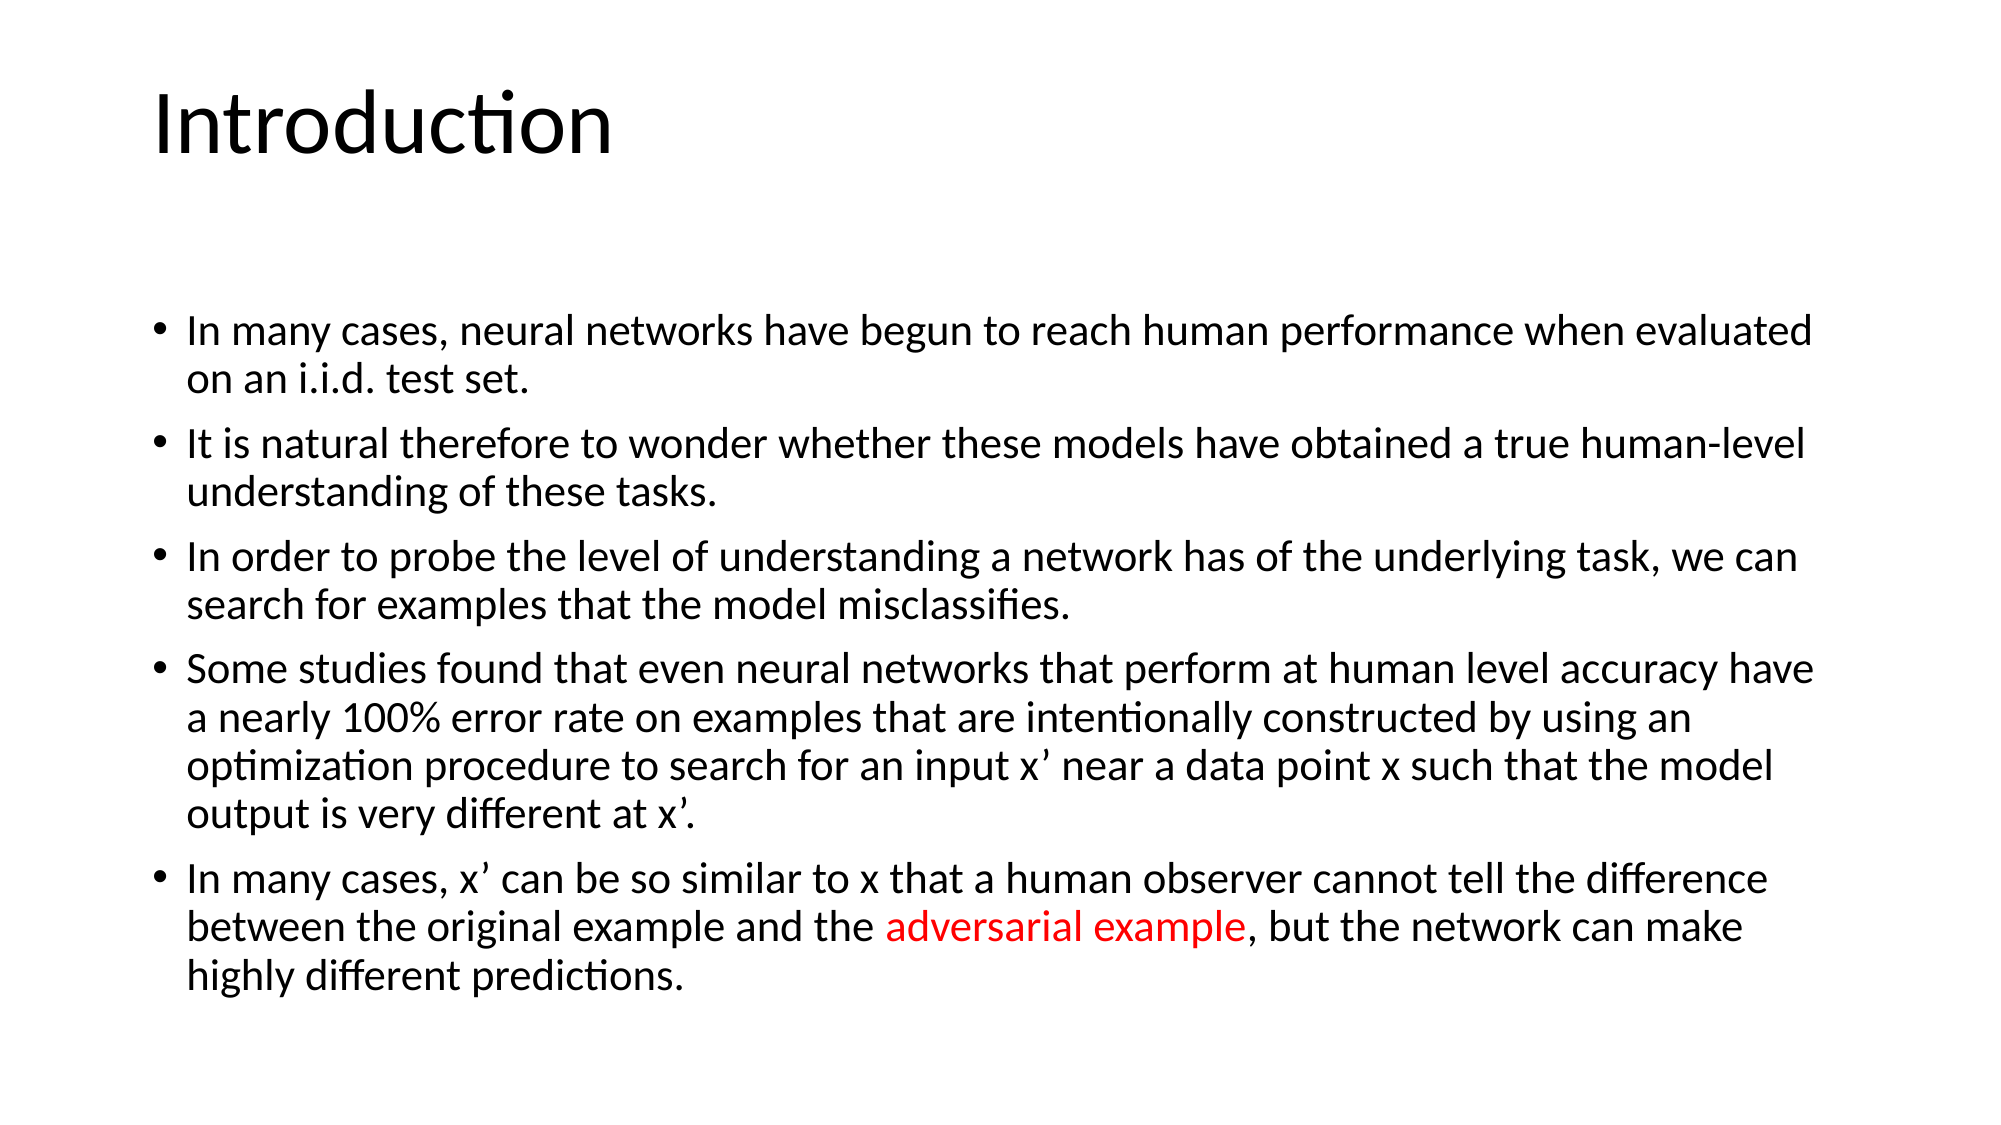

# Introduction
In many cases, neural networks have begun to reach human performance when evaluated on an i.i.d. test set.
It is natural therefore to wonder whether these models have obtained a true human-level understanding of these tasks.
In order to probe the level of understanding a network has of the underlying task, we can search for examples that the model misclassifies.
Some studies found that even neural networks that perform at human level accuracy have a nearly 100% error rate on examples that are intentionally constructed by using an optimization procedure to search for an input x’ near a data point x such that the model output is very different at x’.
In many cases, x’ can be so similar to x that a human observer cannot tell the difference between the original example and the adversarial example, but the network can make highly different predictions.